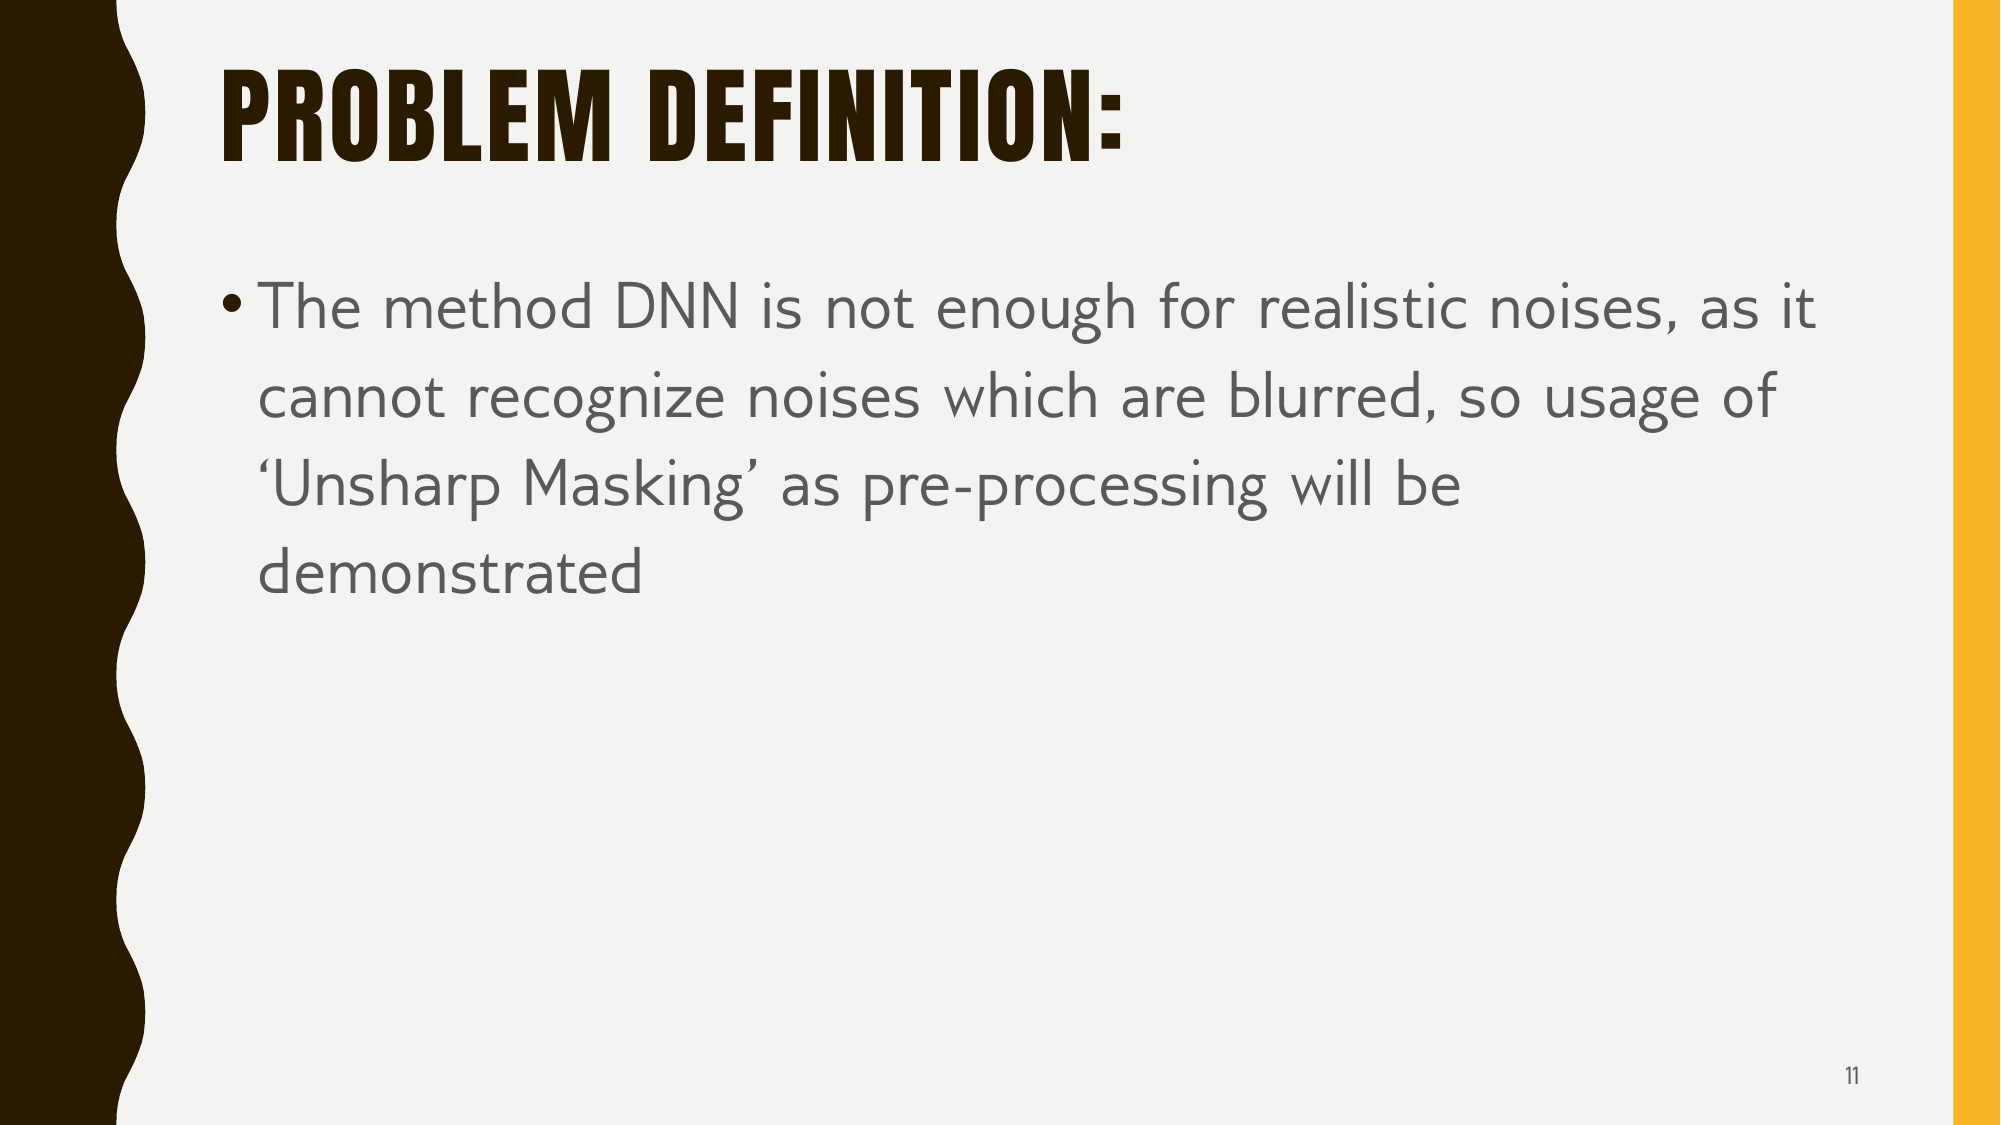

# PROBLEM DEFINITION:
The method DNN is not enough for realistic noises, as it cannot recognize noises which are blurred, so usage of  ‘Unsharp Masking’ as pre-processing will be demonstrated
11